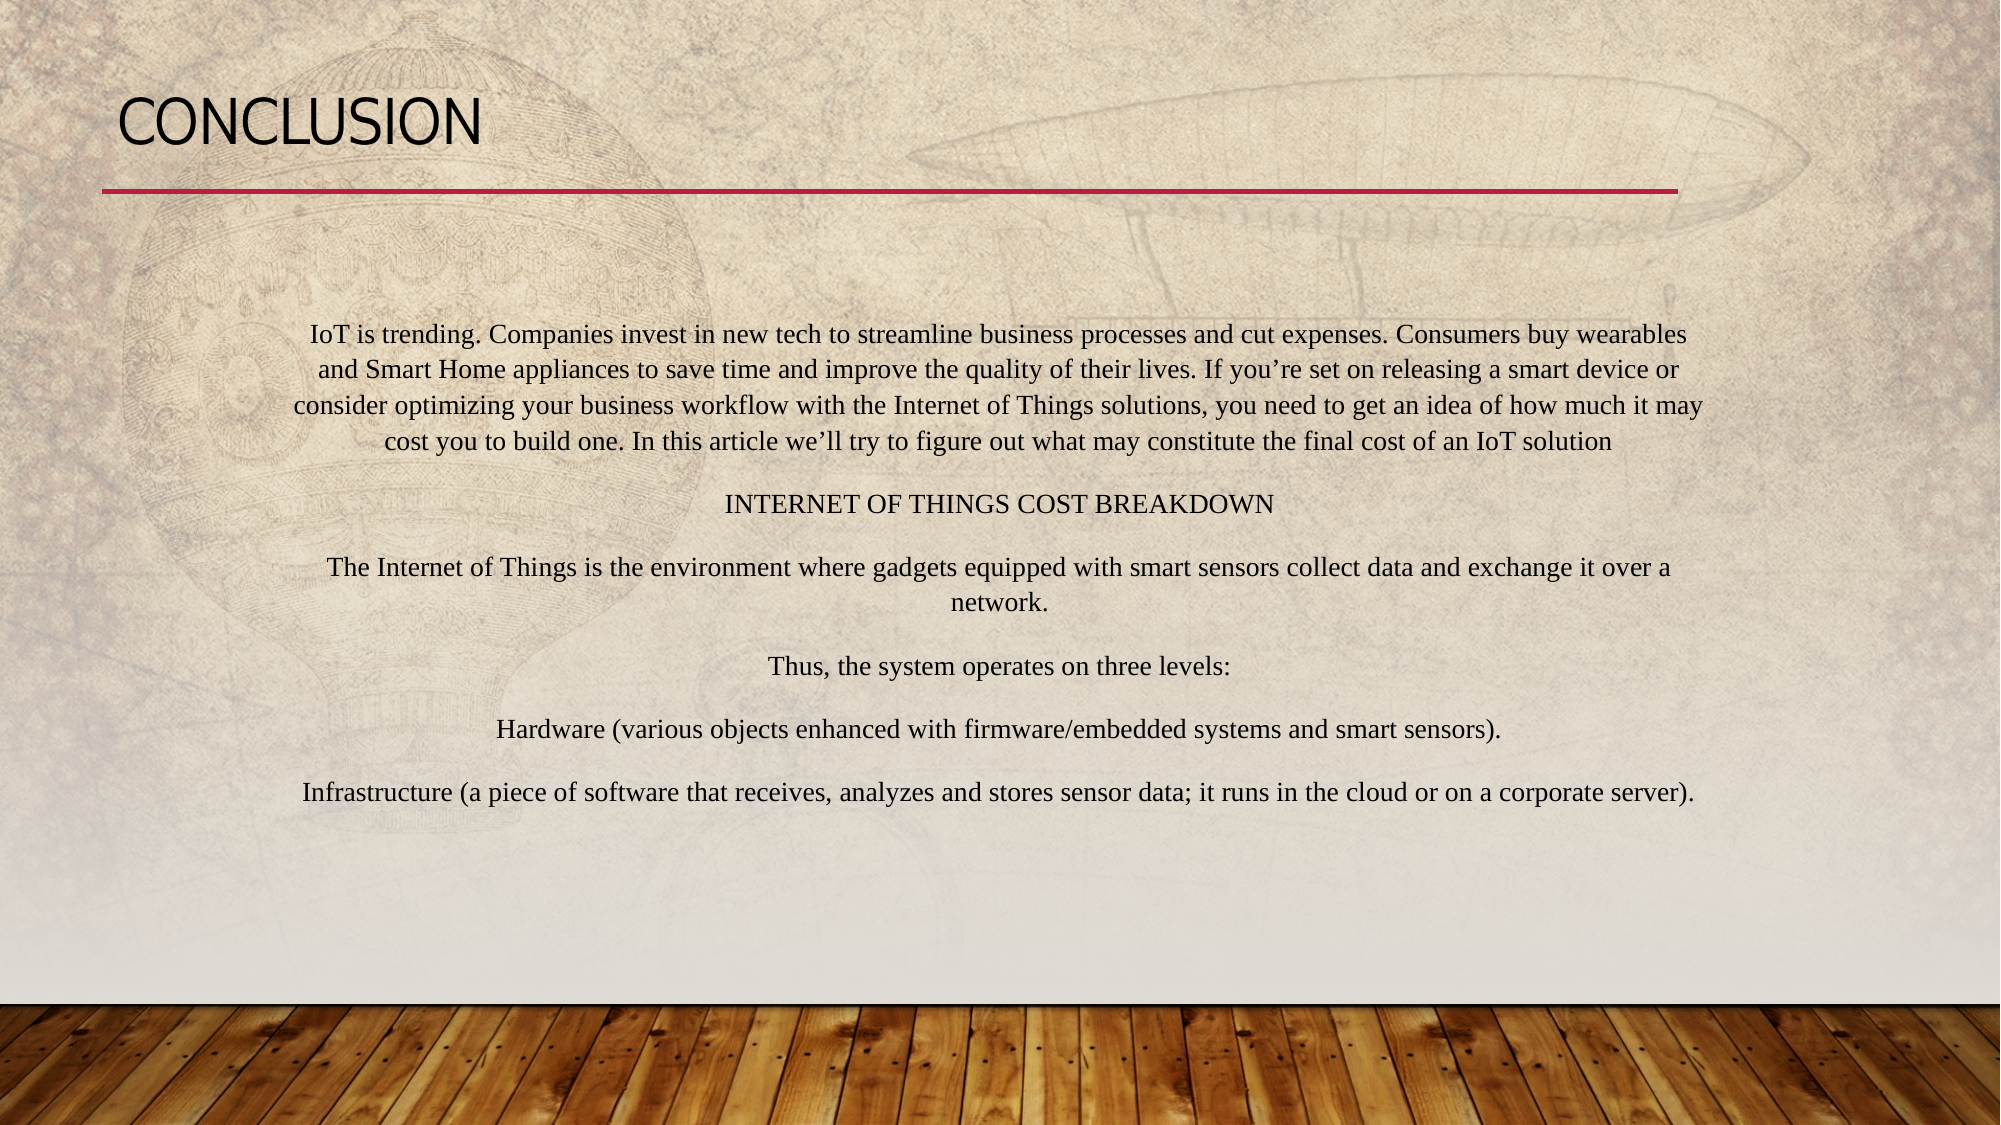

# CONCLUSION
IoT is trending. Companies invest in new tech to streamline business processes and cut expenses. Consumers buy wearables and Smart Home appliances to save time and improve the quality of their lives. If you’re set on releasing a smart device or consider optimizing your business workflow with the Internet of Things solutions, you need to get an idea of how much it may cost you to build one. In this article we’ll try to figure out what may constitute the final cost of an IoT solution
INTERNET OF THINGS COST BREAKDOWN
The Internet of Things is the environment where gadgets equipped with smart sensors collect data and exchange it over a network.
Thus, the system operates on three levels:
Hardware (various objects enhanced with firmware/embedded systems and smart sensors).
Infrastructure (a piece of software that receives, analyzes and stores sensor data; it runs in the cloud or on a corporate server).